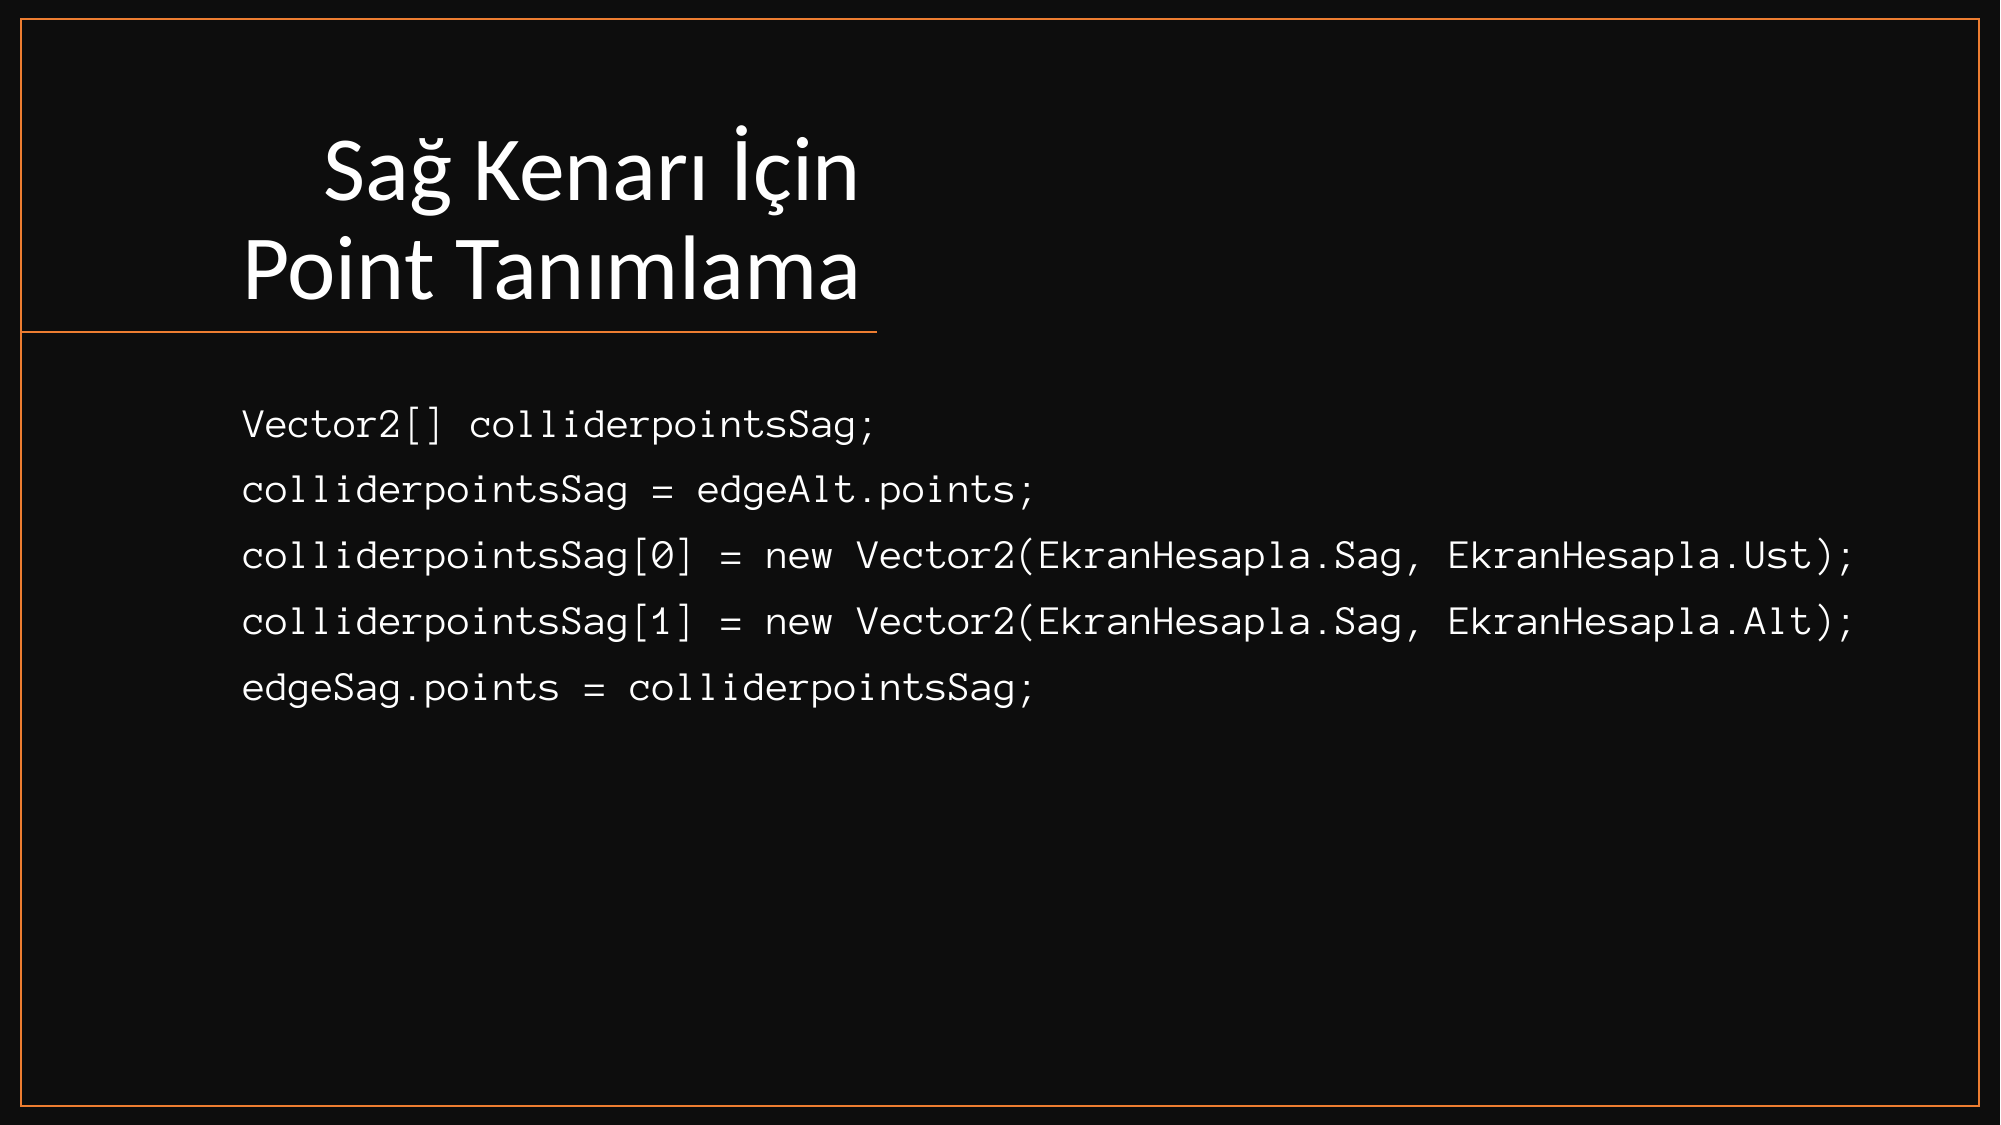

# Sağ Kenarı İçin Point Tanımlama
Vector2[] colliderpointsSag;
colliderpointsSag = edgeAlt.points;
colliderpointsSag[0] = new Vector2(EkranHesapla.Sag, EkranHesapla.Ust);
colliderpointsSag[1] = new Vector2(EkranHesapla.Sag, EkranHesapla.Alt);
edgeSag.points = colliderpointsSag;